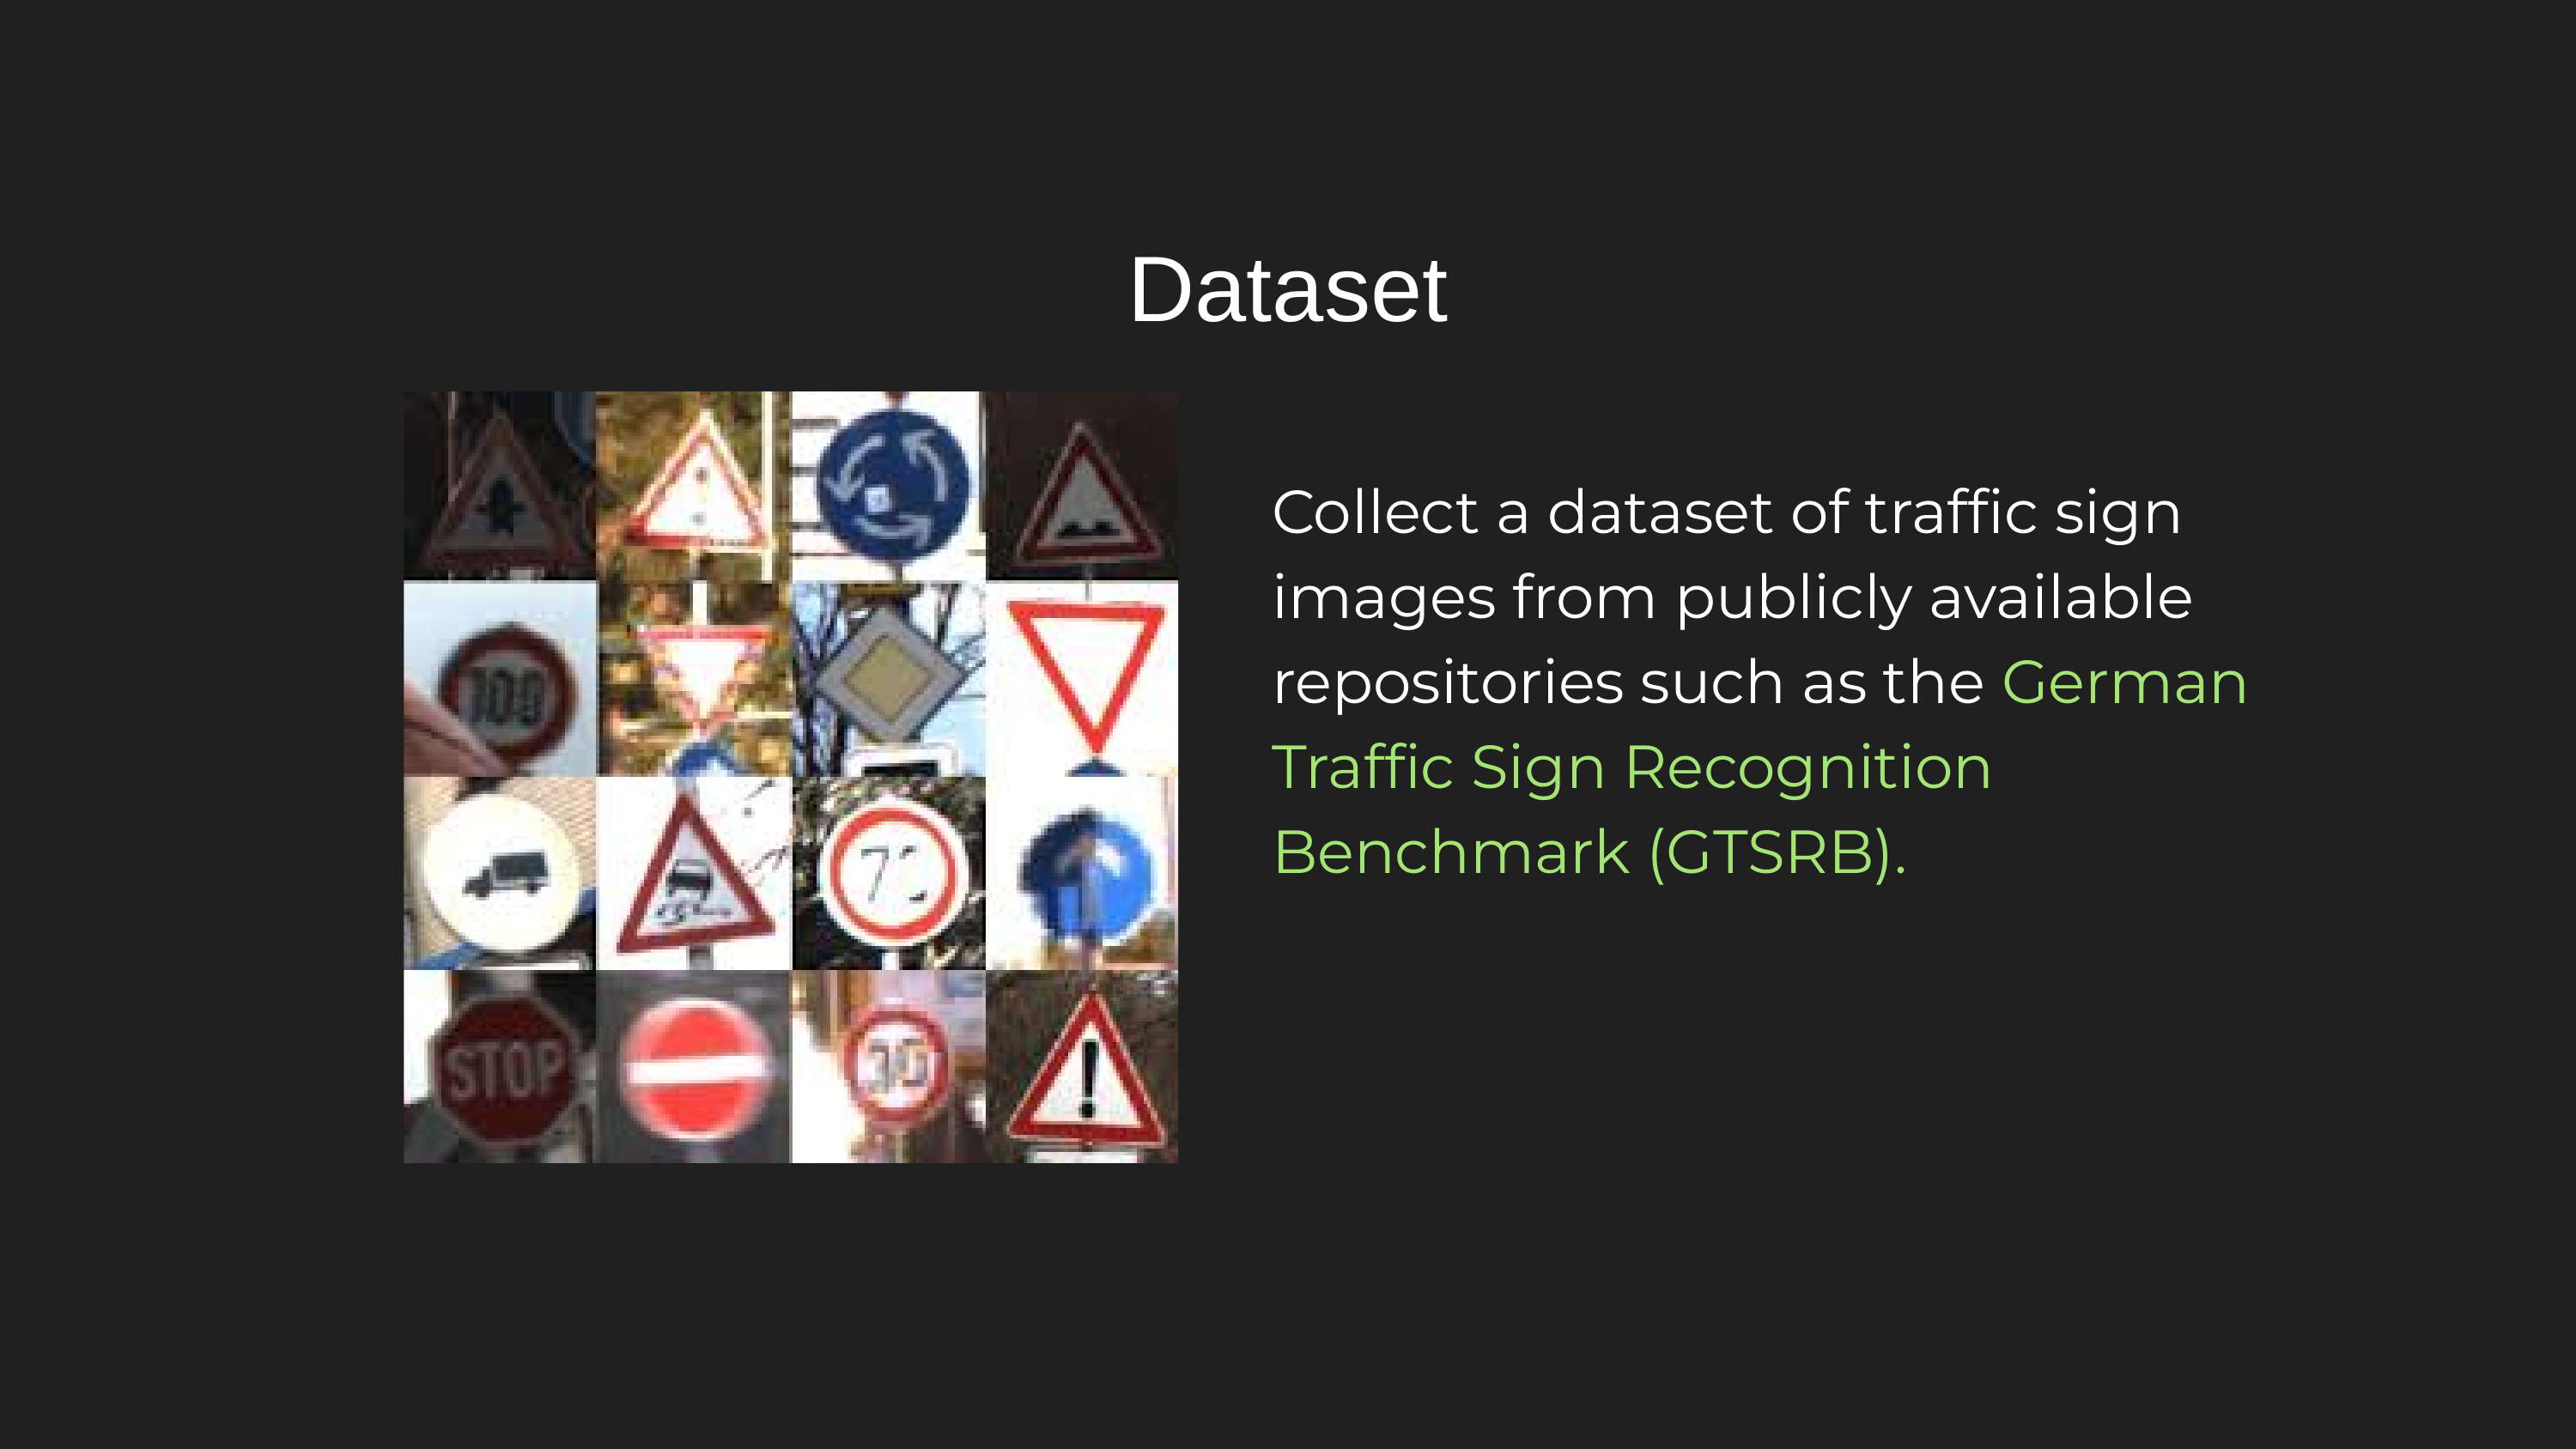

Dataset

Collect a dataset of traffic sign images from publicly available
repositories such as the German Traffic Sign Recognition Benchmark (GTSRB).